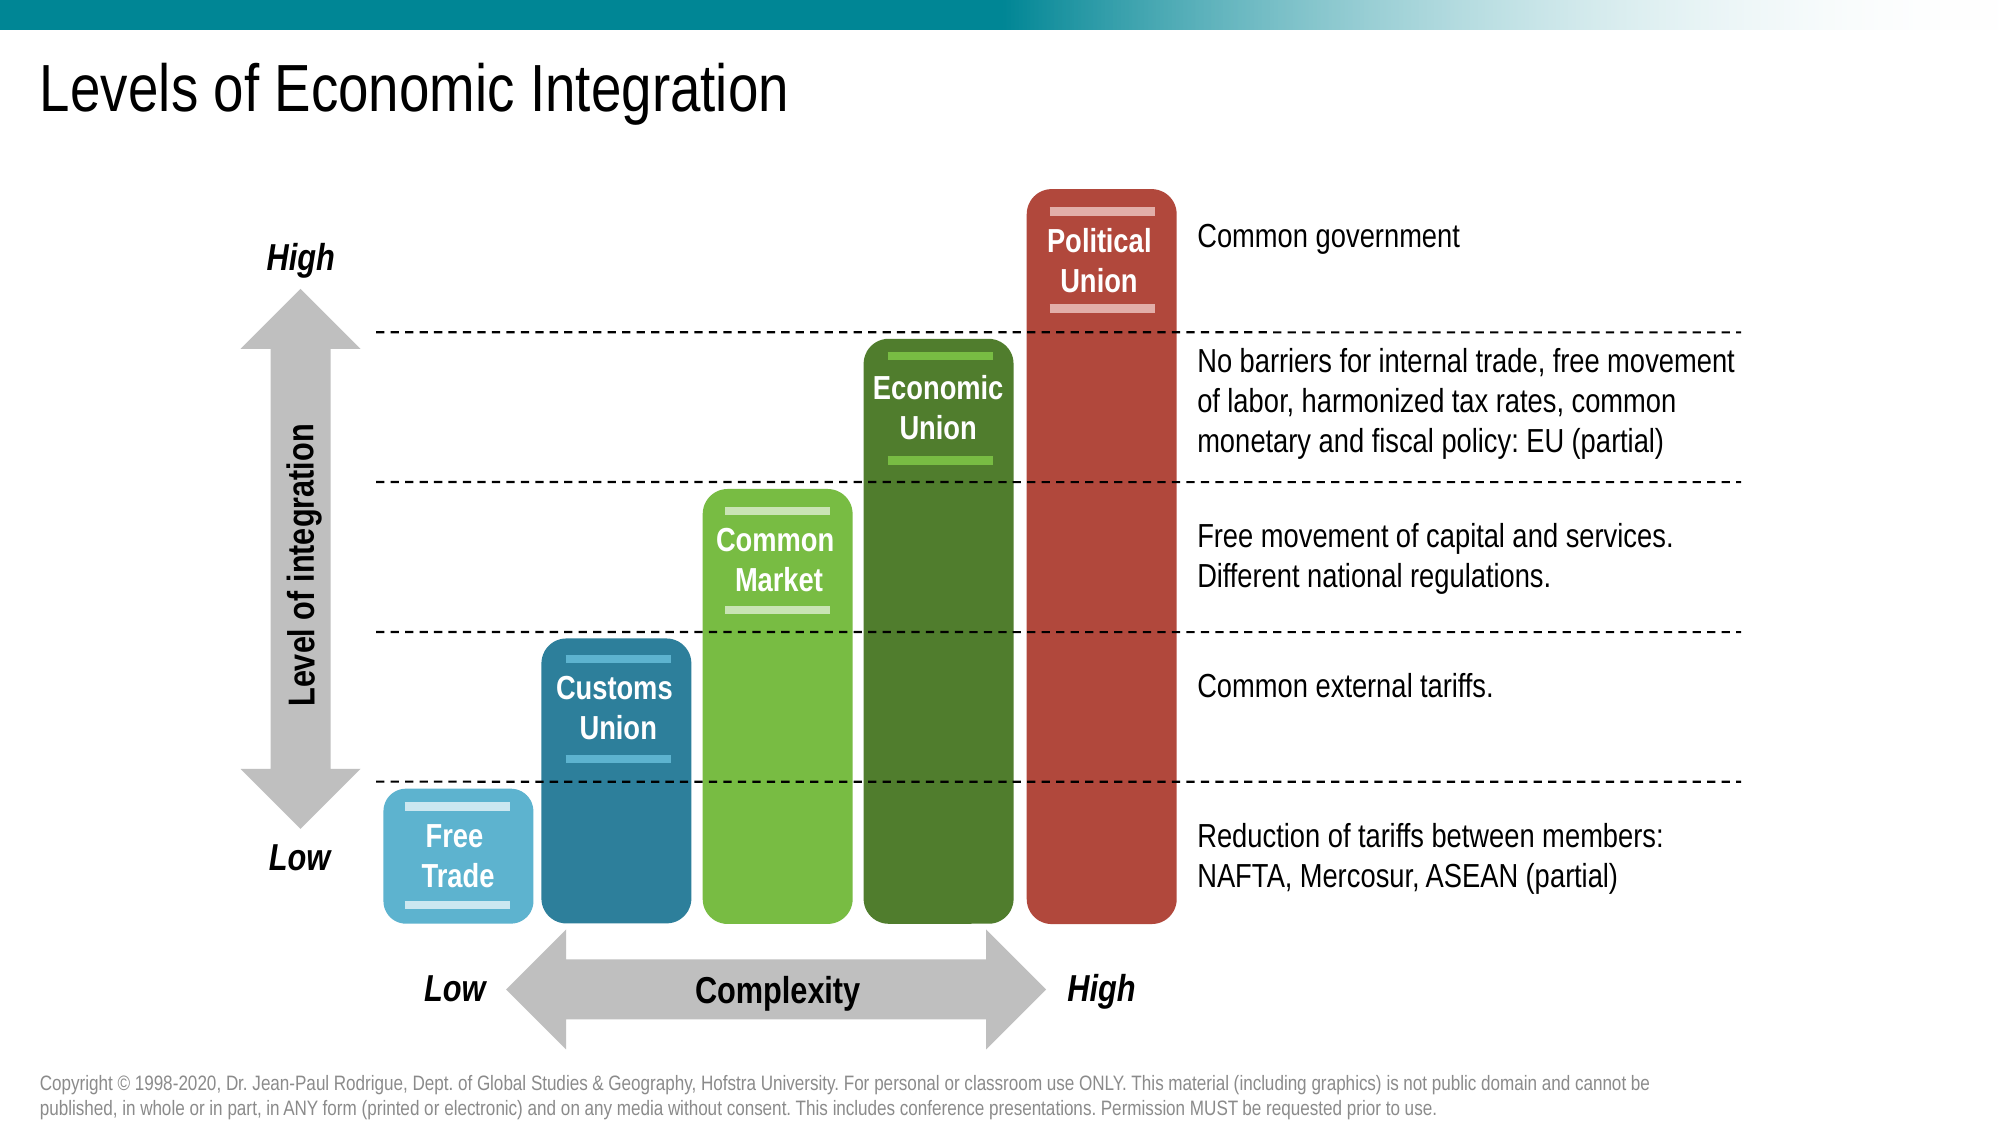

# Levels of Economic Integration

Political
Union
Common government
High

No barriers for internal trade, free movement of labor, harmonized tax rates, common monetary and fiscal policy: EU (partial)
Economic
Union

Common
 Market
Free movement of capital and services. Different national regulations.
Level of integration

Customs
 Union
Common external tariffs.

Free
 Trade
Reduction of tariffs between members: NAFTA, Mercosur, ASEAN (partial)
Low
Low
High
Complexity
Copyright © 1998-2020, Dr. Jean-Paul Rodrigue, Dept. of Global Studies & Geography, Hofstra University. For personal or classroom use ONLY. This material (including graphics) is not public domain and cannot be published, in whole or in part, in ANY form (printed or electronic) and on any media without consent. This includes conference presentations. Permission MUST be requested prior to use.